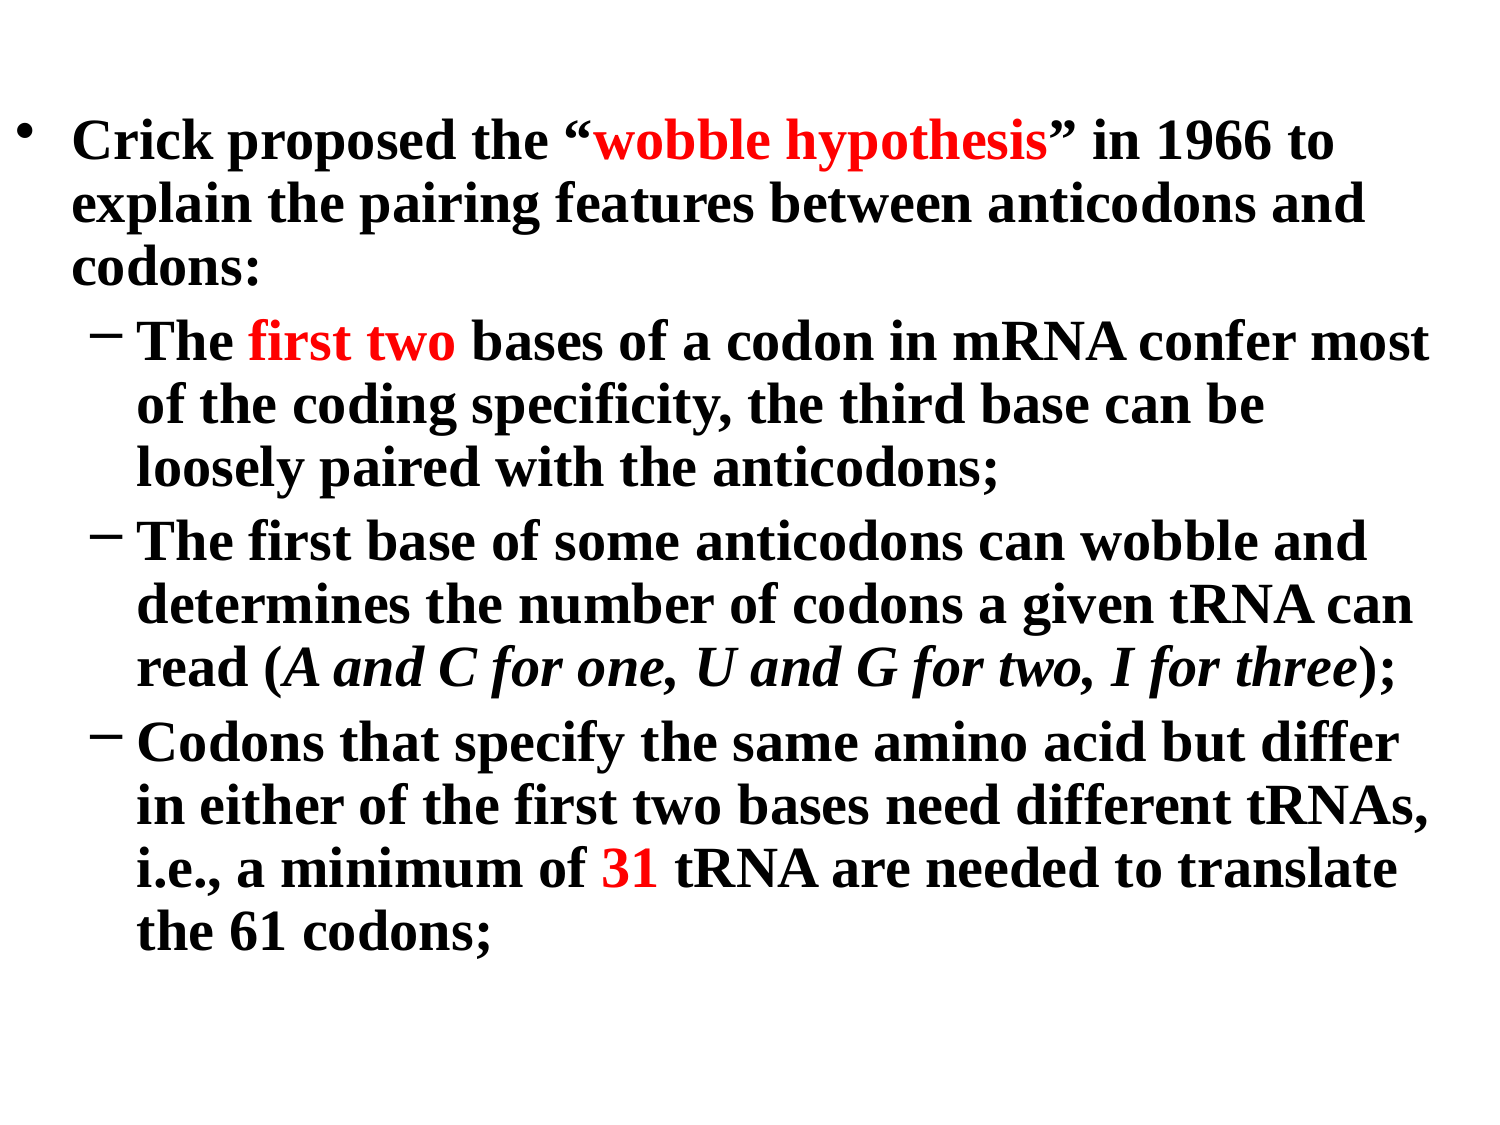

#
Crick proposed the “wobble hypothesis” in 1966 to explain the pairing features between anticodons and codons:
The first two bases of a codon in mRNA confer most of the coding specificity, the third base can be loosely paired with the anticodons;
The first base of some anticodons can wobble and determines the number of codons a given tRNA can read (A and C for one, U and G for two, I for three);
Codons that specify the same amino acid but differ in either of the first two bases need different tRNAs, i.e., a minimum of 31 tRNA are needed to translate the 61 codons;